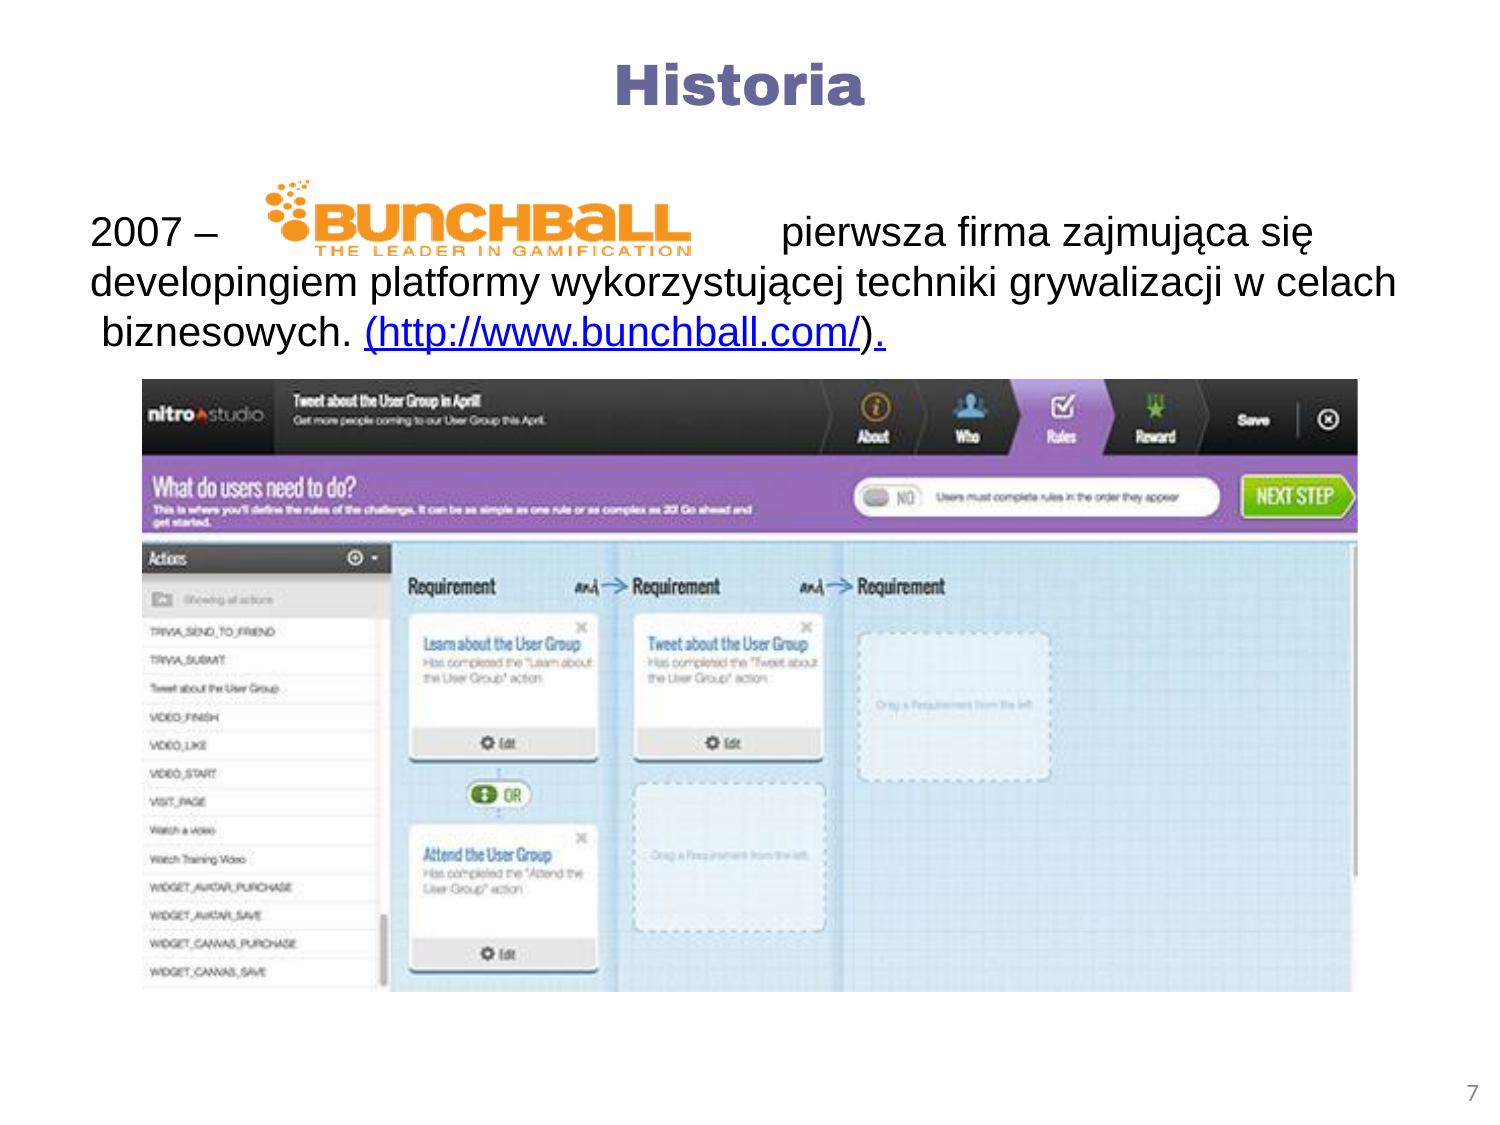

Historia

2007 –	pierwsza firma zajmująca się  developingiem platformy wykorzystującej techniki grywalizacji w celach  biznesowych. (http://www.bunchball.com/).

7